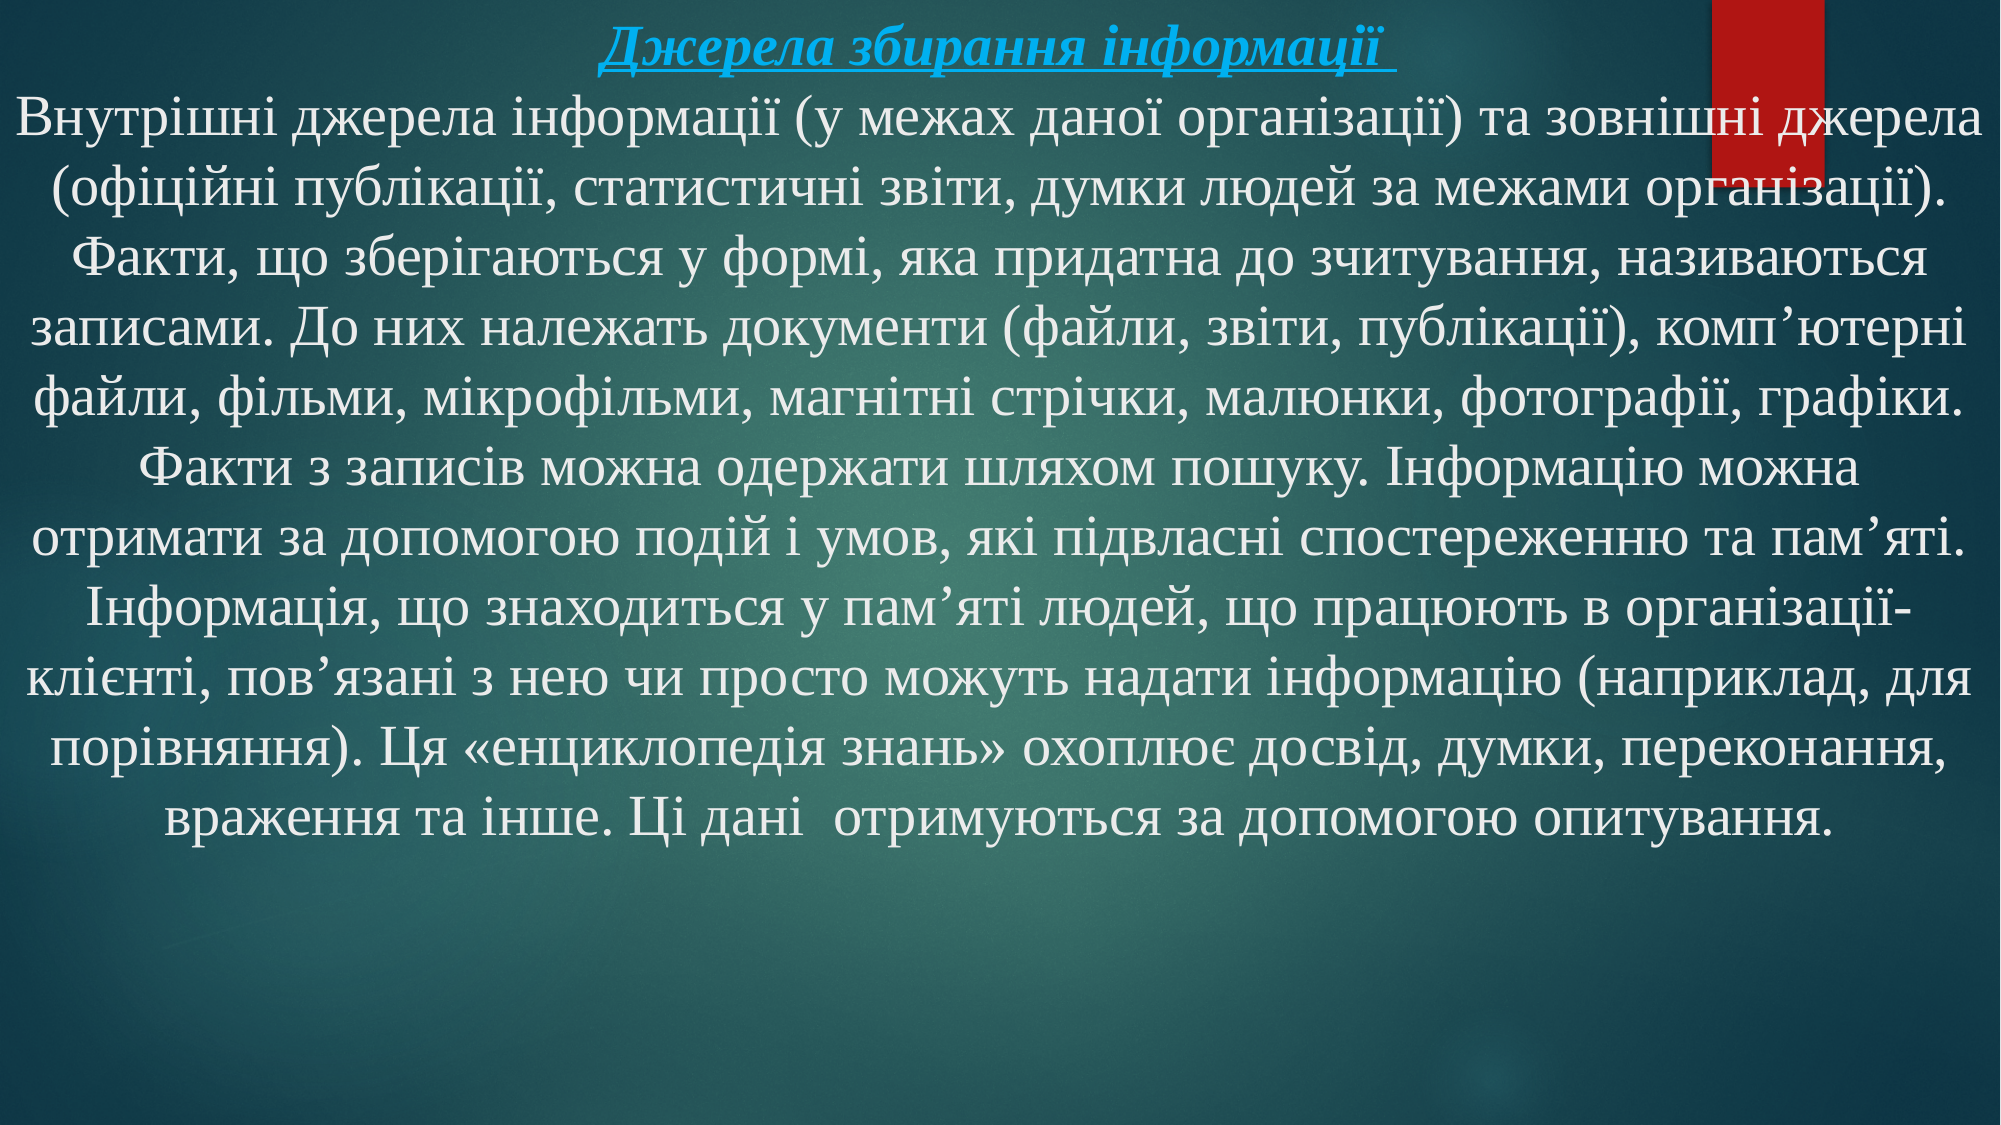

# Джерела збирання інформації Внутрішні джерела інформації (у межах даної організації) та зовнішні джерела (офіційні публікації, статистичні звіти, думки людей за межами організації). Факти, що зберігаються у формі, яка придатна до зчитування, називаються записами. До них належать документи (файли, звіти, публікації), комп’ютерні файли, фільми, мікрофільми, магнітні стрічки, малюнки, фотографії, графіки. Факти з записів можна одержати шляхом пошуку. Інформацію можна отримати за допомогою подій і умов, які підвласні спостереженню та пам’яті. Інформація, що знаходиться у пам’яті людей, що працюють в організації-клієнті, пов’язані з нею чи просто можуть надати інформацію (наприклад, для порівняння). Ця «енциклопедія знань» охоплює досвід, думки, переконання, враження та інше. Ці дані  отримуються за допомогою опитування.